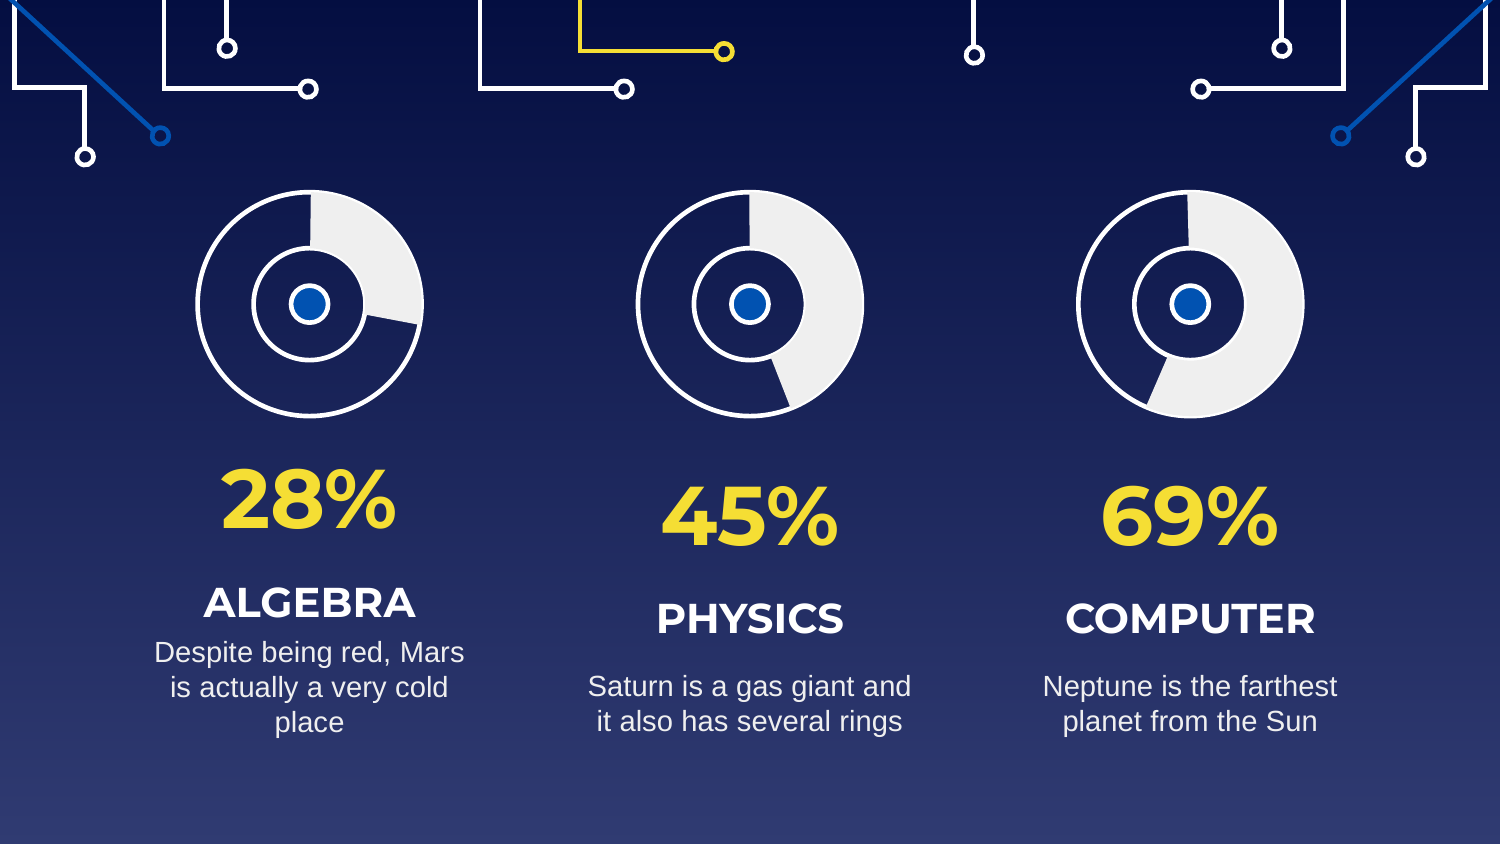

# 28%
45%
69%
ALGEBRA
PHYSICS
COMPUTER
Despite being red, Mars is actually a very cold place
Saturn is a gas giant and it also has several rings
Neptune is the farthest planet from the Sun